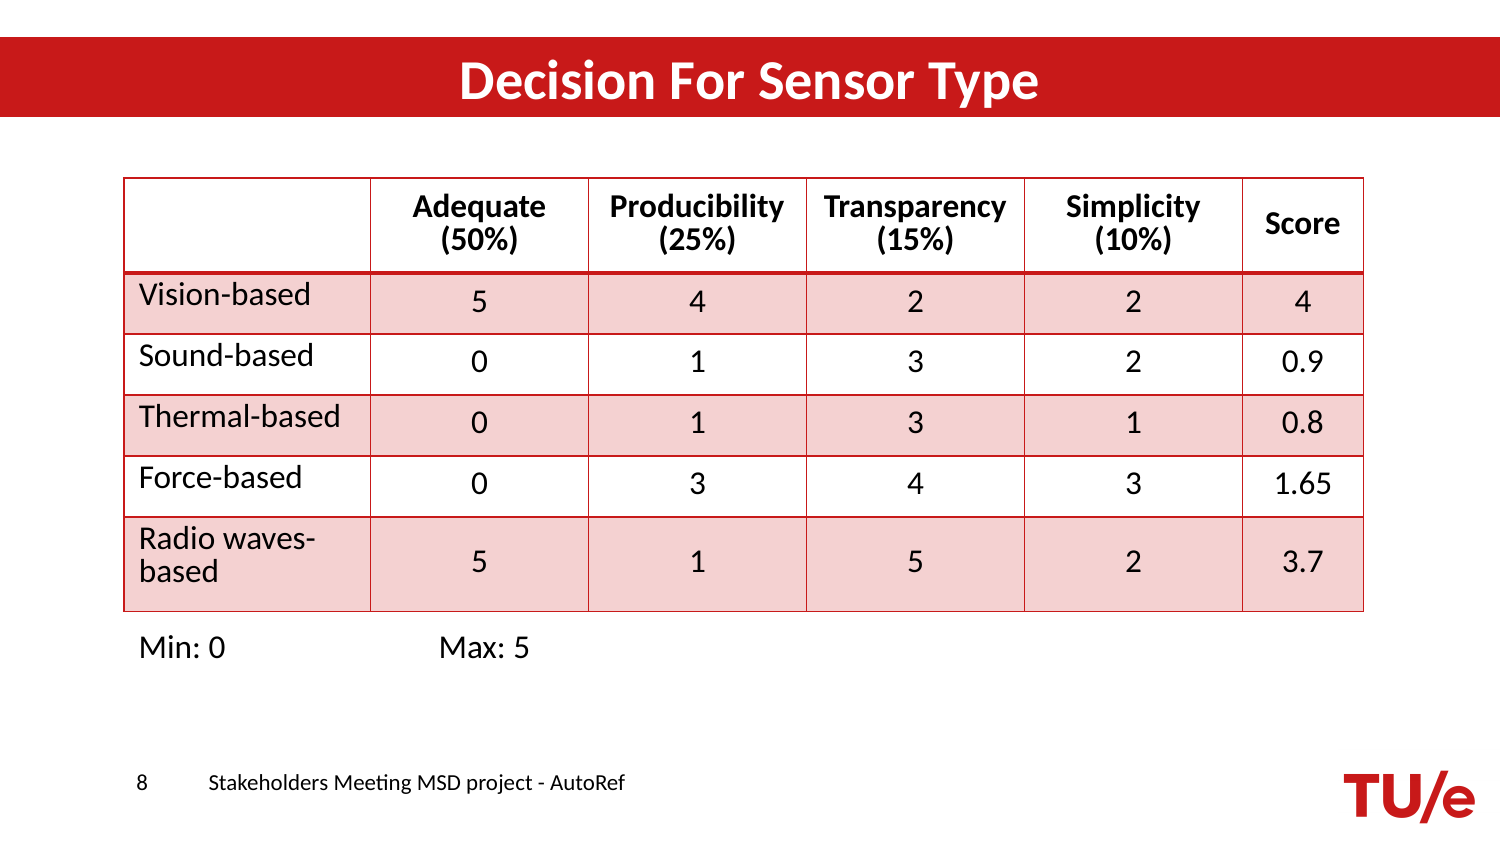

Decision For Sensor Type
|  | Adequate (50%) | Producibility (25%) | Transparency (15%) | Simplicity (10%) | Score |
| --- | --- | --- | --- | --- | --- |
| Vision-based | 5 | 4 | 2 | 2 | 4 |
| Sound-based | 0 | 1 | 3 | 2 | 0.9 |
| Thermal-based | 0 | 1 | 3 | 1 | 0.8 |
| Force-based | 0 | 3 | 4 | 3 | 1.65 |
| Radio waves-based | 5 | 1 | 5 | 2 | 3.7 |
Min: 0		Max: 5
8
Stakeholders Meeting MSD project - AutoRef